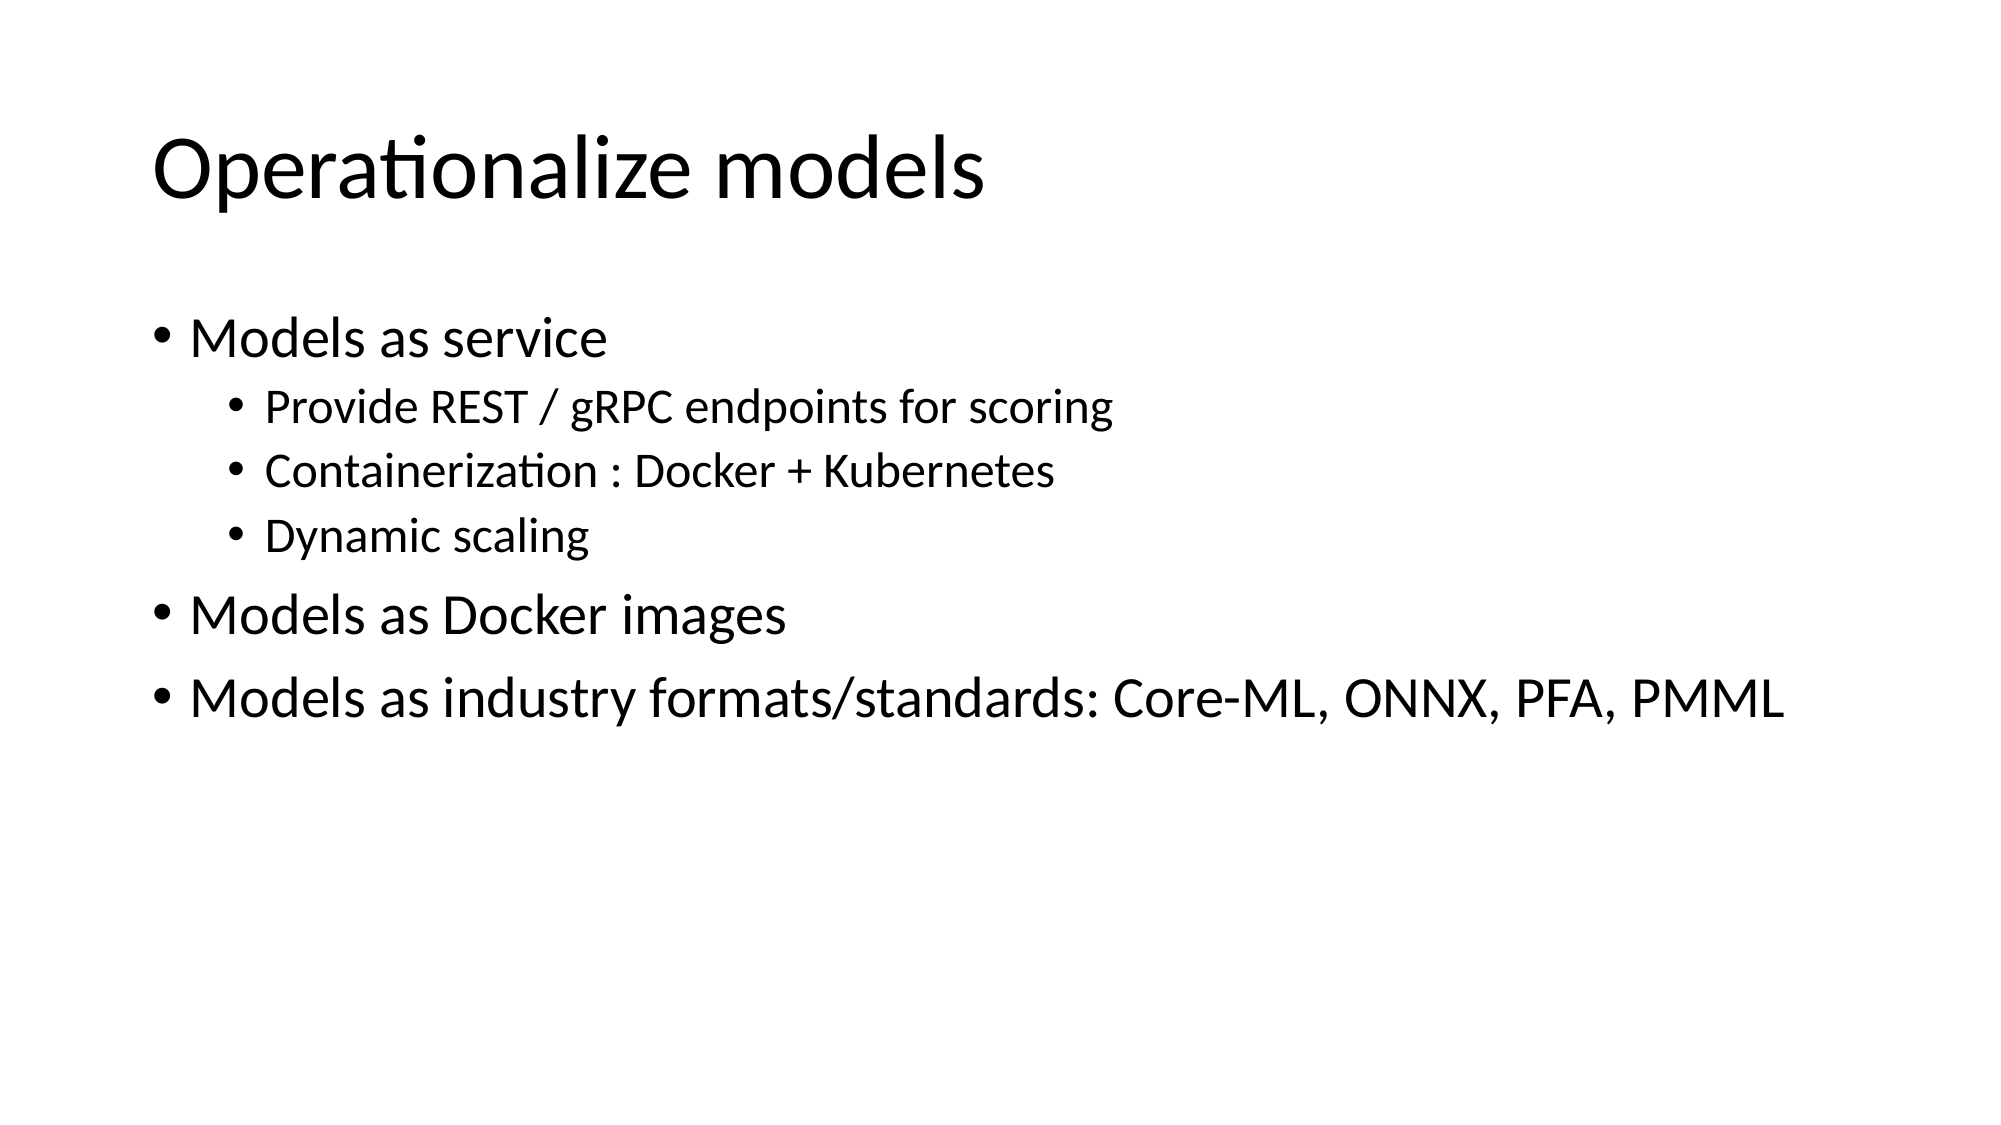

# Operationalize models
Models as service
Provide REST / gRPC endpoints for scoring
Containerization : Docker + Kubernetes
Dynamic scaling
Models as Docker images
Models as industry formats/standards: Core-ML, ONNX, PFA, PMML